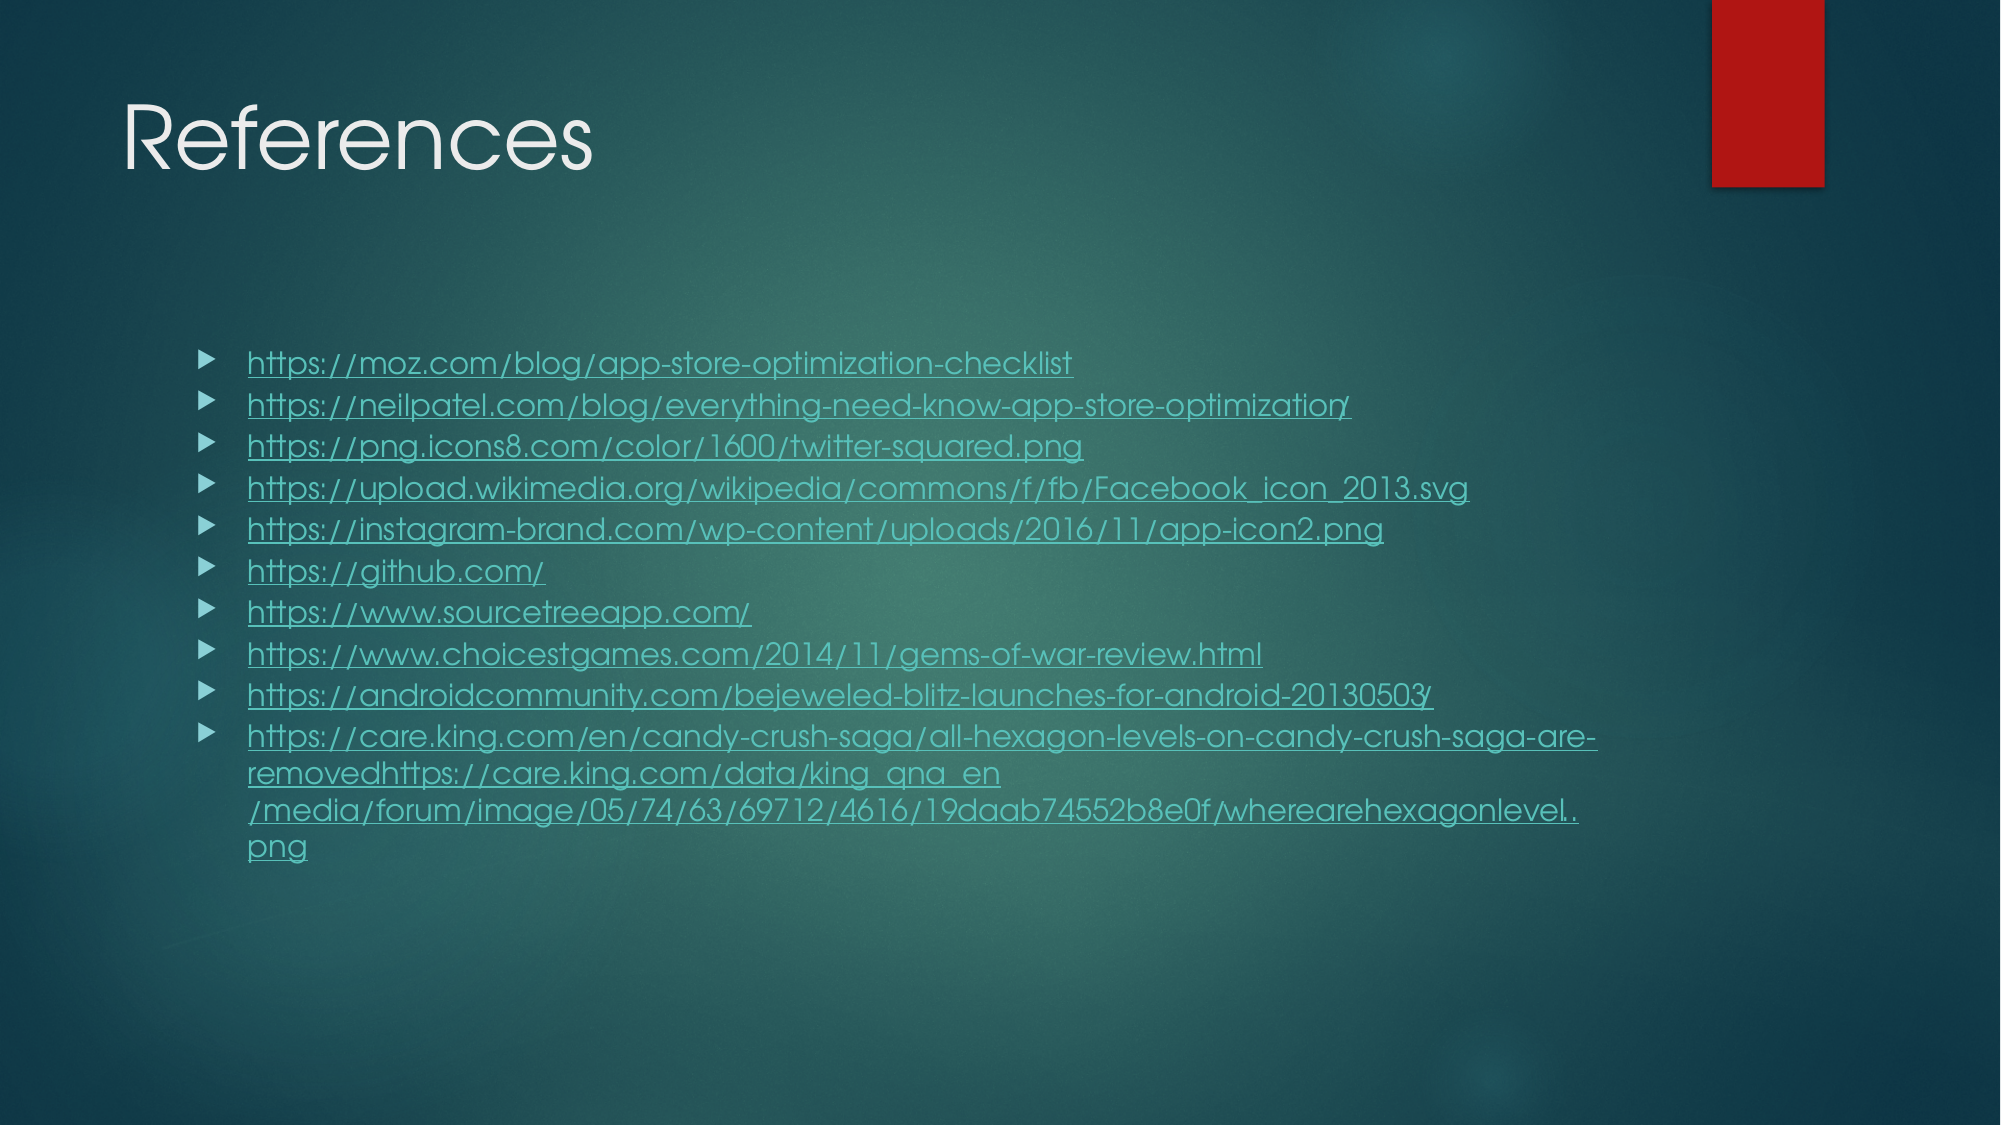

# References
https://moz.com/blog/app-store-optimization-checklist
https://neilpatel.com/blog/everything-need-know-app-store-optimization/
https://png.icons8.com/color/1600/twitter-squared.png
https://upload.wikimedia.org/wikipedia/commons/f/fb/Facebook_icon_2013.svg
https://instagram-brand.com/wp-content/uploads/2016/11/app-icon2.png
https://github.com/
https://www.sourcetreeapp.com/
https://www.choicestgames.com/2014/11/gems-of-war-review.html
https://androidcommunity.com/bejeweled-blitz-launches-for-android-20130503/
https://care.king.com/en/candy-crush-saga/all-hexagon-levels-on-candy-crush-saga-are-removedhttps://care.king.com/data/king_qna_en/media/forum/image/05/74/63/69712/4616/19daab74552b8e0f/wherearehexagonlevel..png